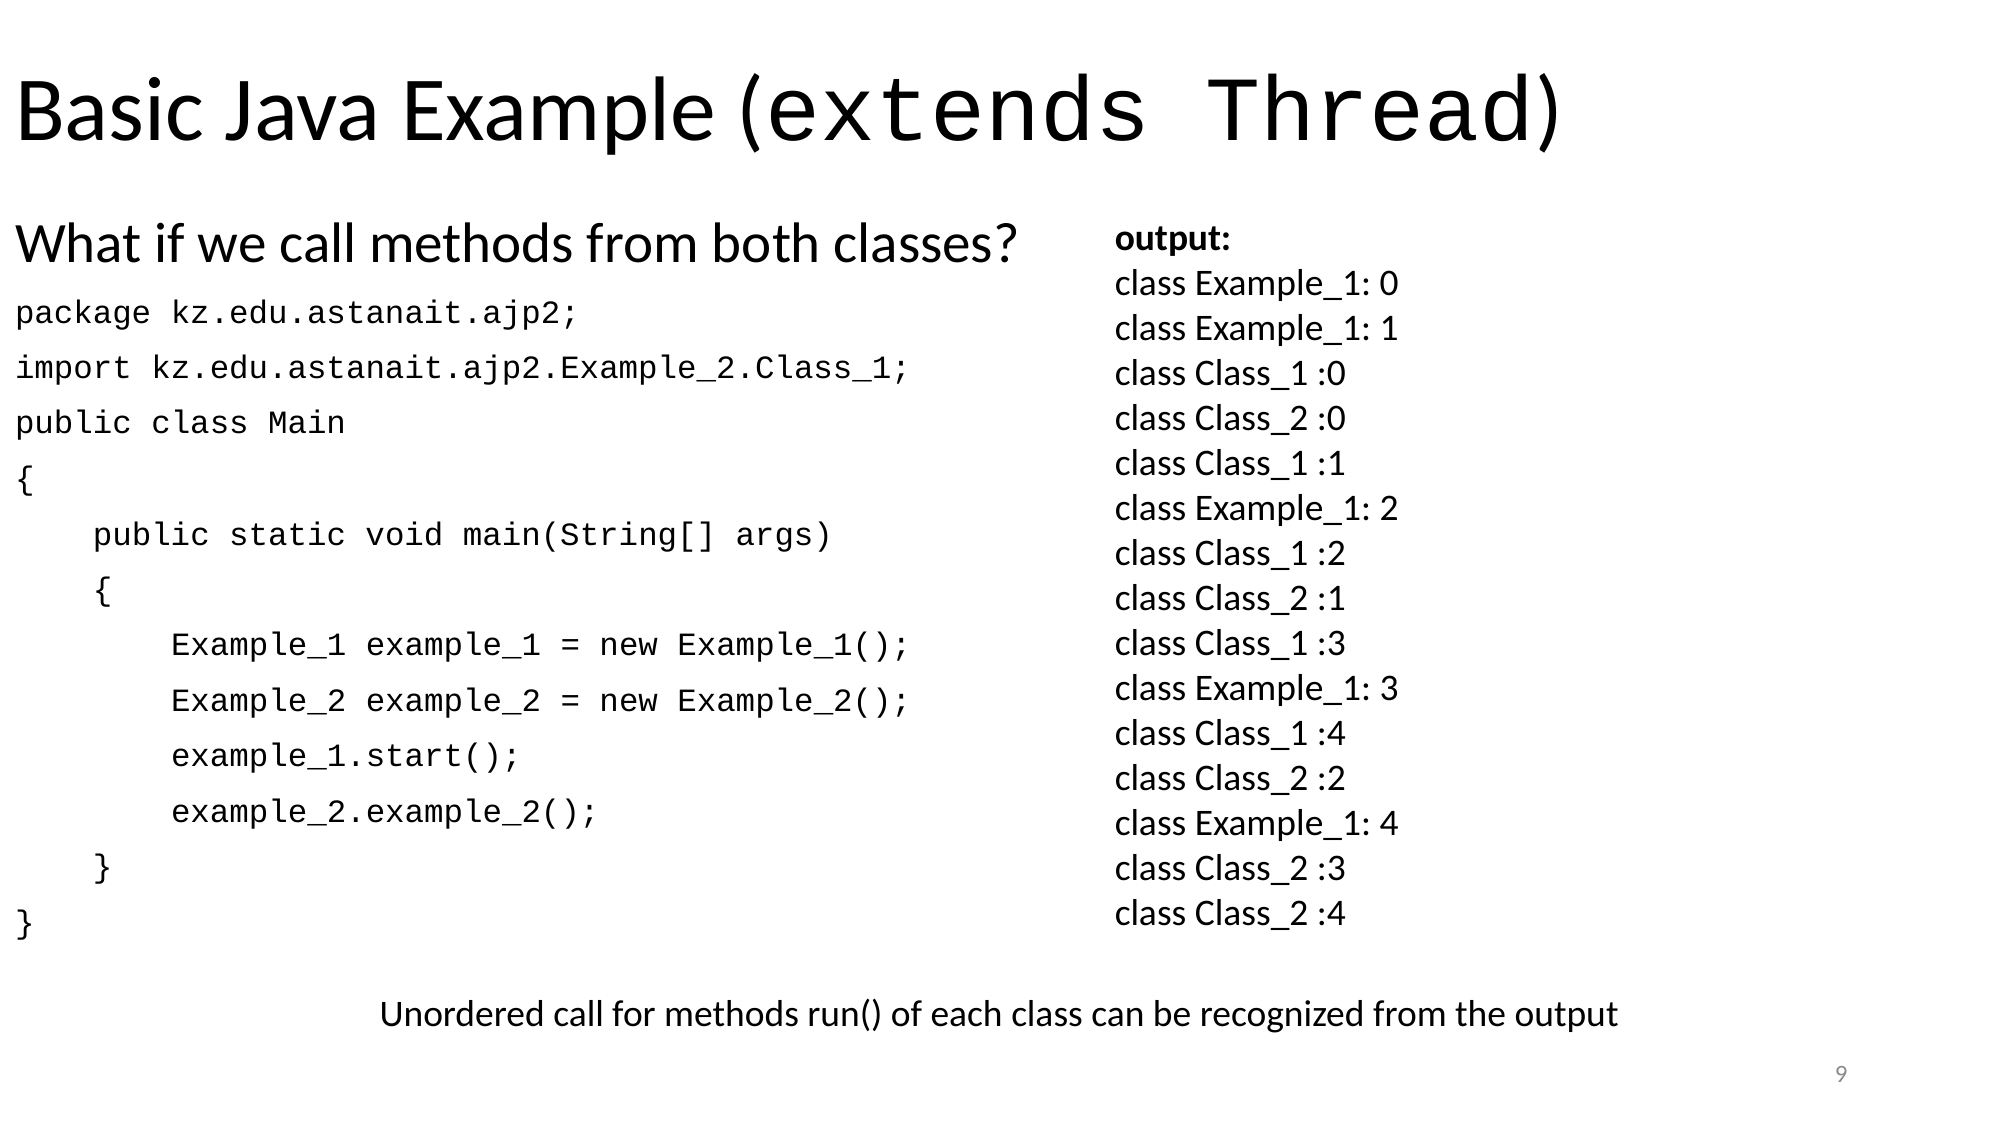

# Basic Java Example (extends Thread)
What if we call methods from both classes?
package kz.edu.astanait.ajp2;
import kz.edu.astanait.ajp2.Example_2.Class_1;
public class Main
{
    public static void main(String[] args)
    {
        Example_1 example_1 = new Example_1();
        Example_2 example_2 = new Example_2();
        example_1.start();
        example_2.example_2();
    }
}
output:
class Example_1: 0
class Example_1: 1
class Class_1 :0
class Class_2 :0
class Class_1 :1
class Example_1: 2
class Class_1 :2
class Class_2 :1
class Class_1 :3
class Example_1: 3
class Class_1 :4
class Class_2 :2
class Example_1: 4
class Class_2 :3
class Class_2 :4
Unordered call for methods run() of each class can be recognized from the output
9